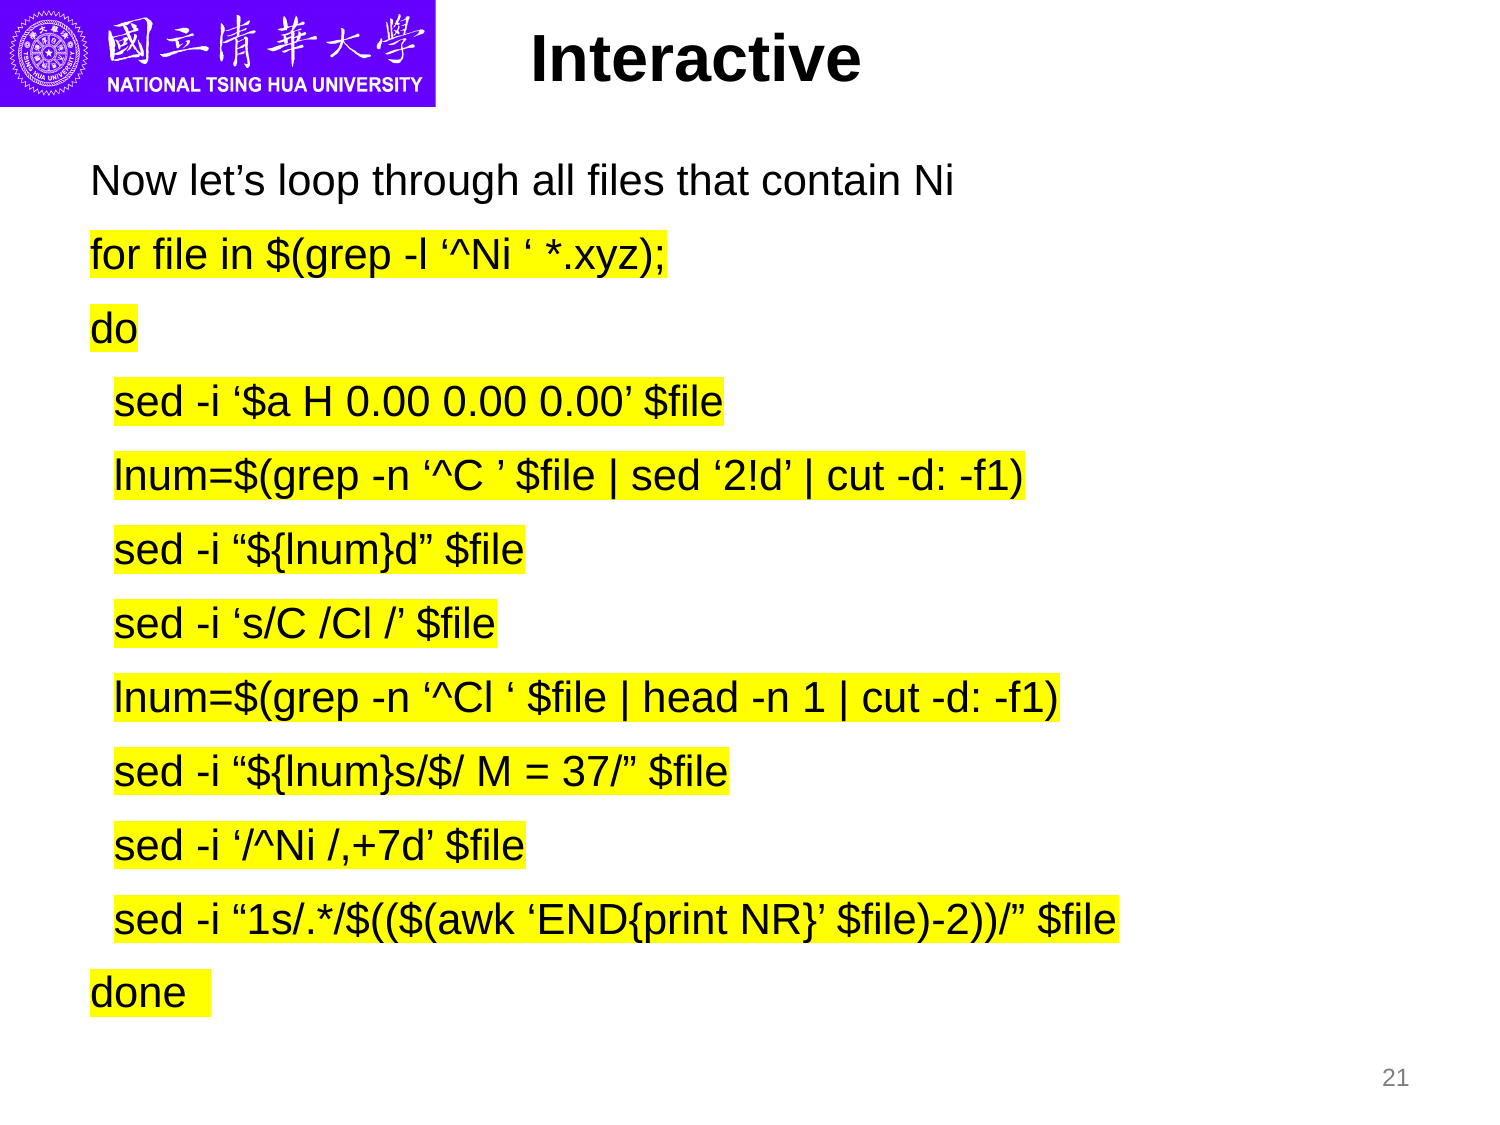

# Interactive
Now let’s loop through all files that contain Ni
for file in $(grep -l ‘^Ni ‘ *.xyz);
do
  sed -i ‘$a H 0.00 0.00 0.00’ $file
  lnum=$(grep -n ‘^C ’ $file | sed ‘2!d’ | cut -d: -f1)
  sed -i “${lnum}d” $file
  sed -i ‘s/C /Cl /’ $file
  lnum=$(grep -n ‘^Cl ‘ $file | head -n 1 | cut -d: -f1)
  sed -i “${lnum}s/$/ M = 37/” $file
  sed -i ‘/^Ni /,+7d’ $file
  sed -i “1s/.*/$(($(awk ‘END{print NR}’ $file)-2))/” $file
done
21